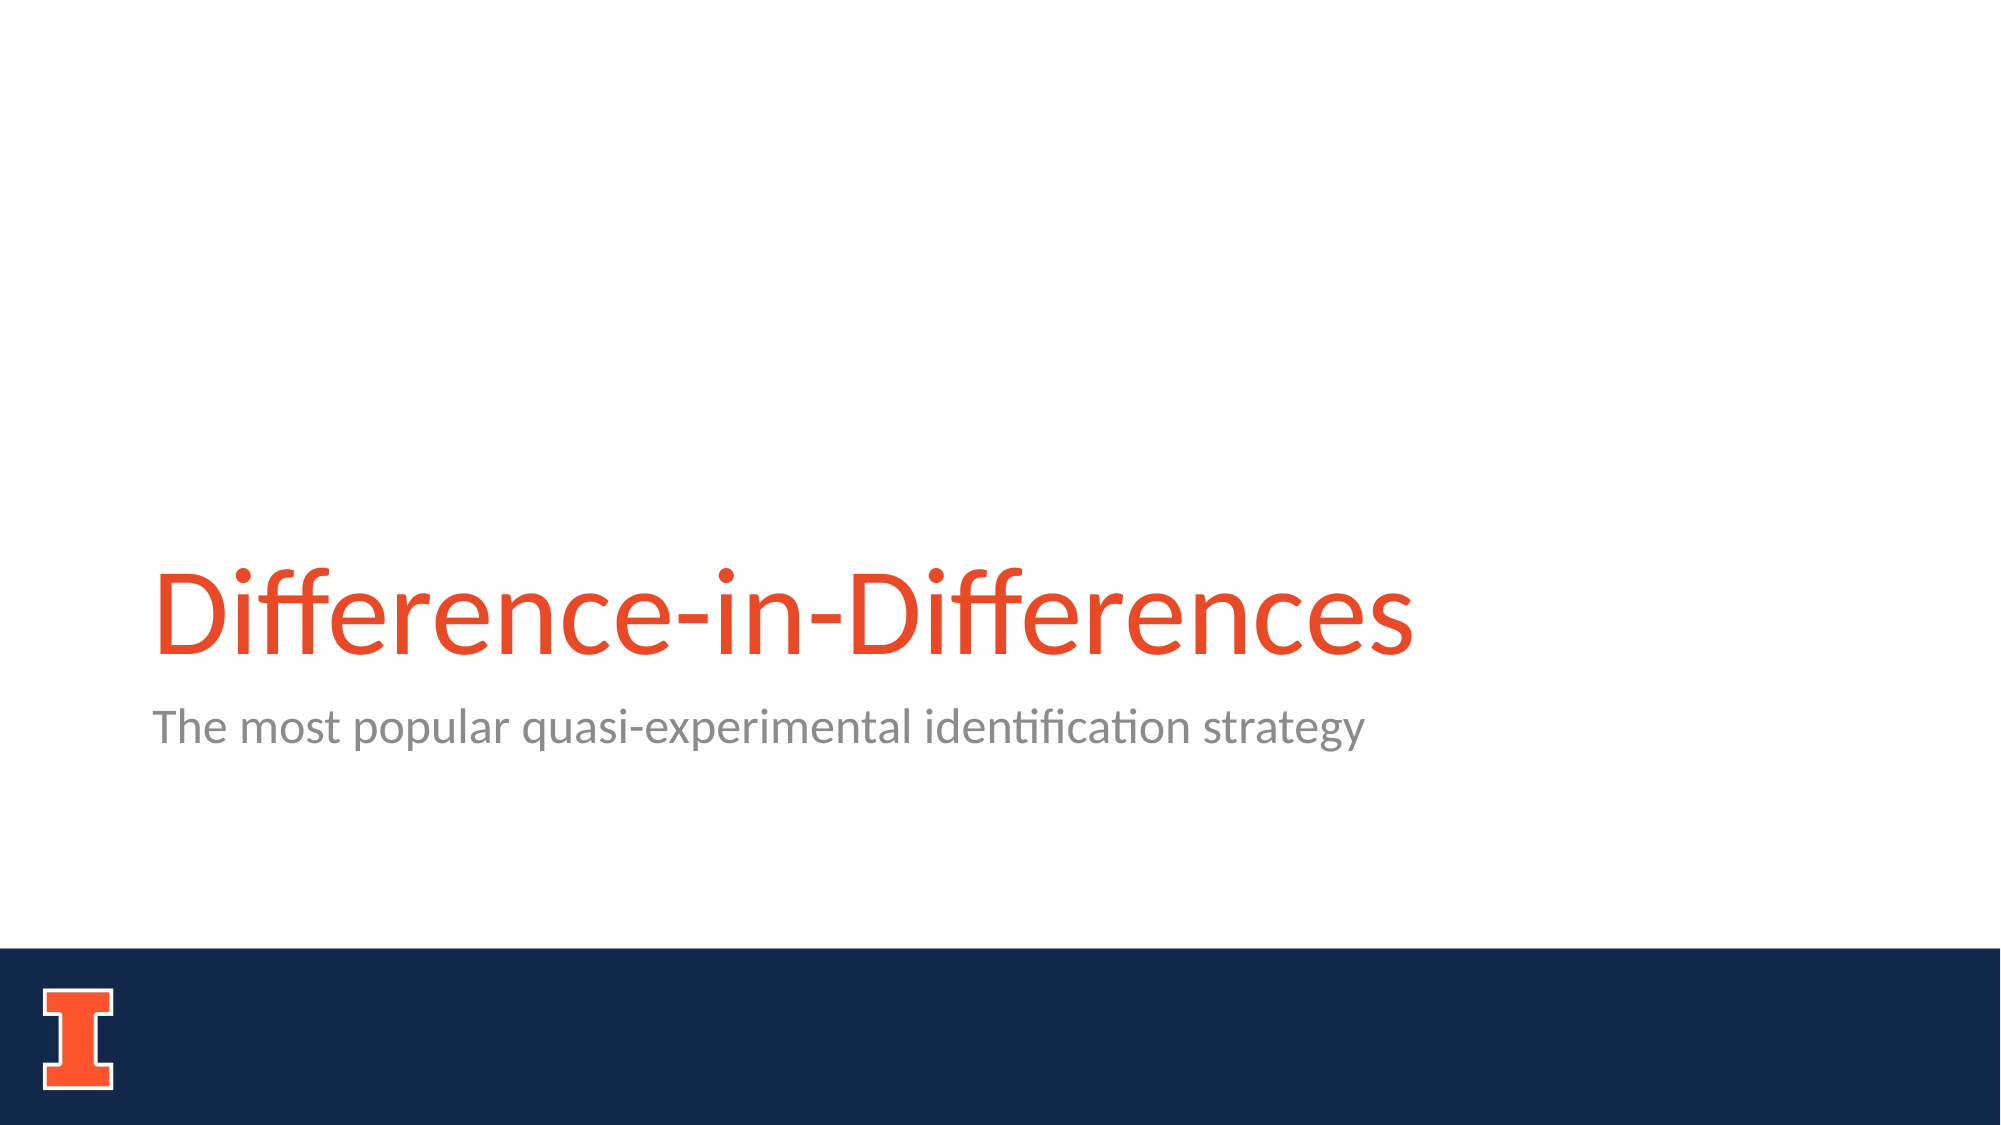

# Difference-in-Differences
The most popular quasi-experimental identification strategy